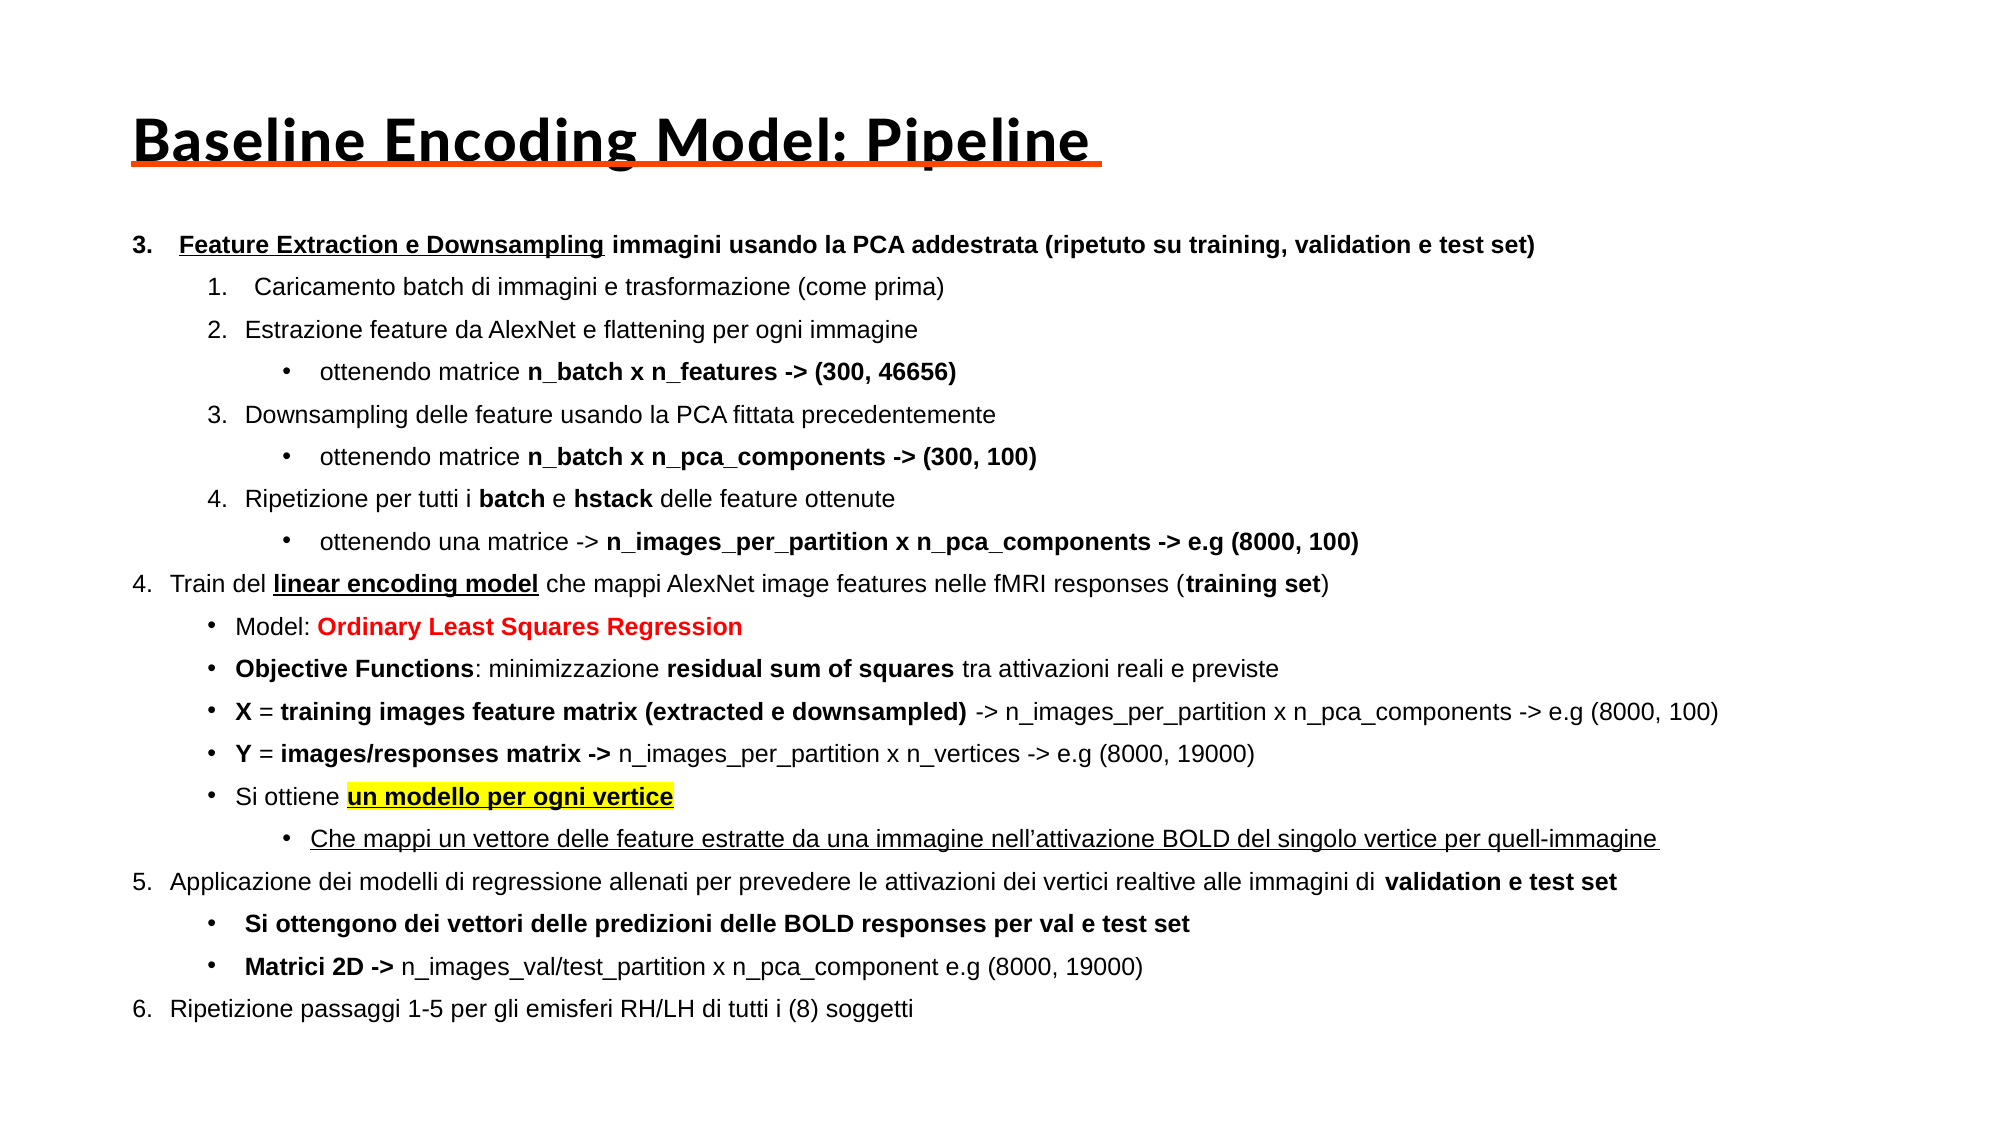

Baseline Encoding Model: Pipeline
Feature Extraction e Downsampling immagini usando la PCA addestrata (ripetuto su training, validation e test set)
Caricamento batch di immagini e trasformazione (come prima)
Estrazione feature da AlexNet e flattening per ogni immagine
ottenendo matrice n_batch x n_features -> (300, 46656)
Downsampling delle feature usando la PCA fittata precedentemente
ottenendo matrice n_batch x n_pca_components -> (300, 100)
Ripetizione per tutti i batch e hstack delle feature ottenute
ottenendo una matrice -> n_images_per_partition x n_pca_components -> e.g (8000, 100)
Train del linear encoding model che mappi AlexNet image features nelle fMRI responses (training set)
Model: Ordinary Least Squares Regression
Objective Functions: minimizzazione residual sum of squares tra attivazioni reali e previste
X = training images feature matrix (extracted e downsampled) -> n_images_per_partition x n_pca_components -> e.g (8000, 100)
Y = images/responses matrix -> n_images_per_partition x n_vertices -> e.g (8000, 19000)
Si ottiene un modello per ogni vertice
Che mappi un vettore delle feature estratte da una immagine nell’attivazione BOLD del singolo vertice per quell-immagine
Applicazione dei modelli di regressione allenati per prevedere le attivazioni dei vertici realtive alle immagini di validation e test set
Si ottengono dei vettori delle predizioni delle BOLD responses per val e test set
Matrici 2D -> n_images_val/test_partition x n_pca_component e.g (8000, 19000)
Ripetizione passaggi 1-5 per gli emisferi RH/LH di tutti i (8) soggetti